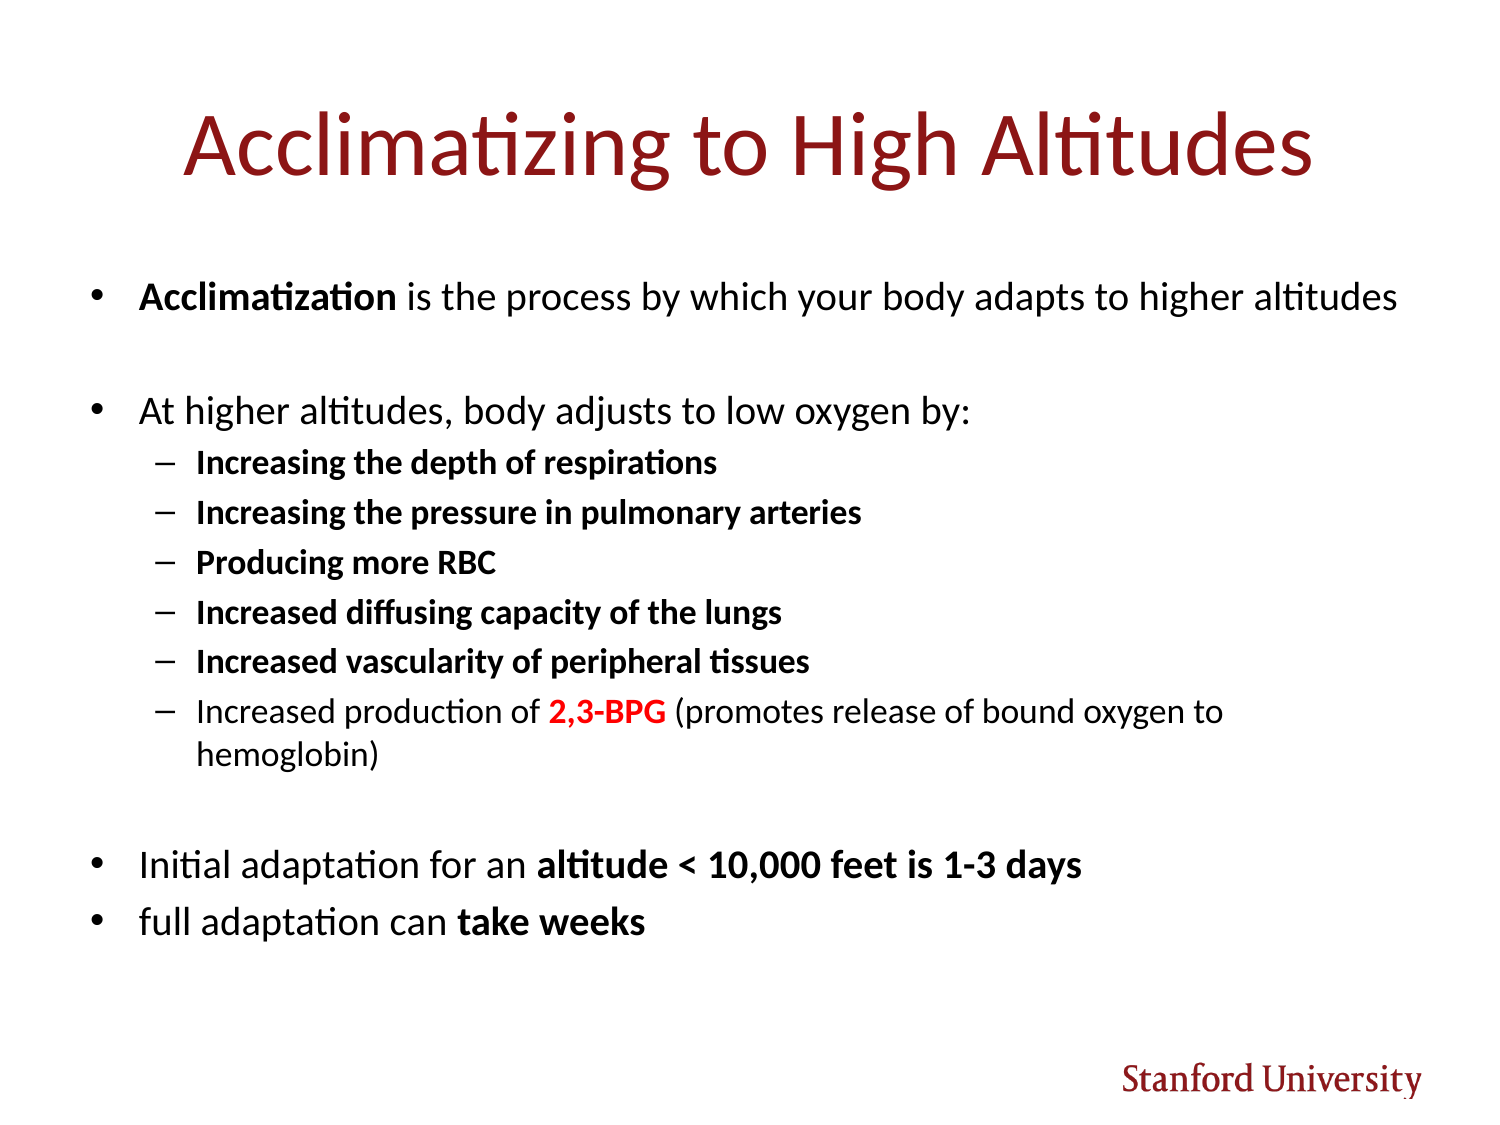

# Acclimatizing to High Altitudes
Acclimatization is the process by which your body adapts to higher altitudes

At higher altitudes, body adjusts to low oxygen by:
Increasing the depth of respirations
Increasing the pressure in pulmonary arteries
Producing more RBC
Increased diffusing capacity of the lungs
Increased vascularity of peripheral tissues
Increased production of 2,3-BPG (promotes release of bound oxygen to hemoglobin)

Initial adaptation for an altitude < 10,000 feet is 1-3 days
full adaptation can take weeks